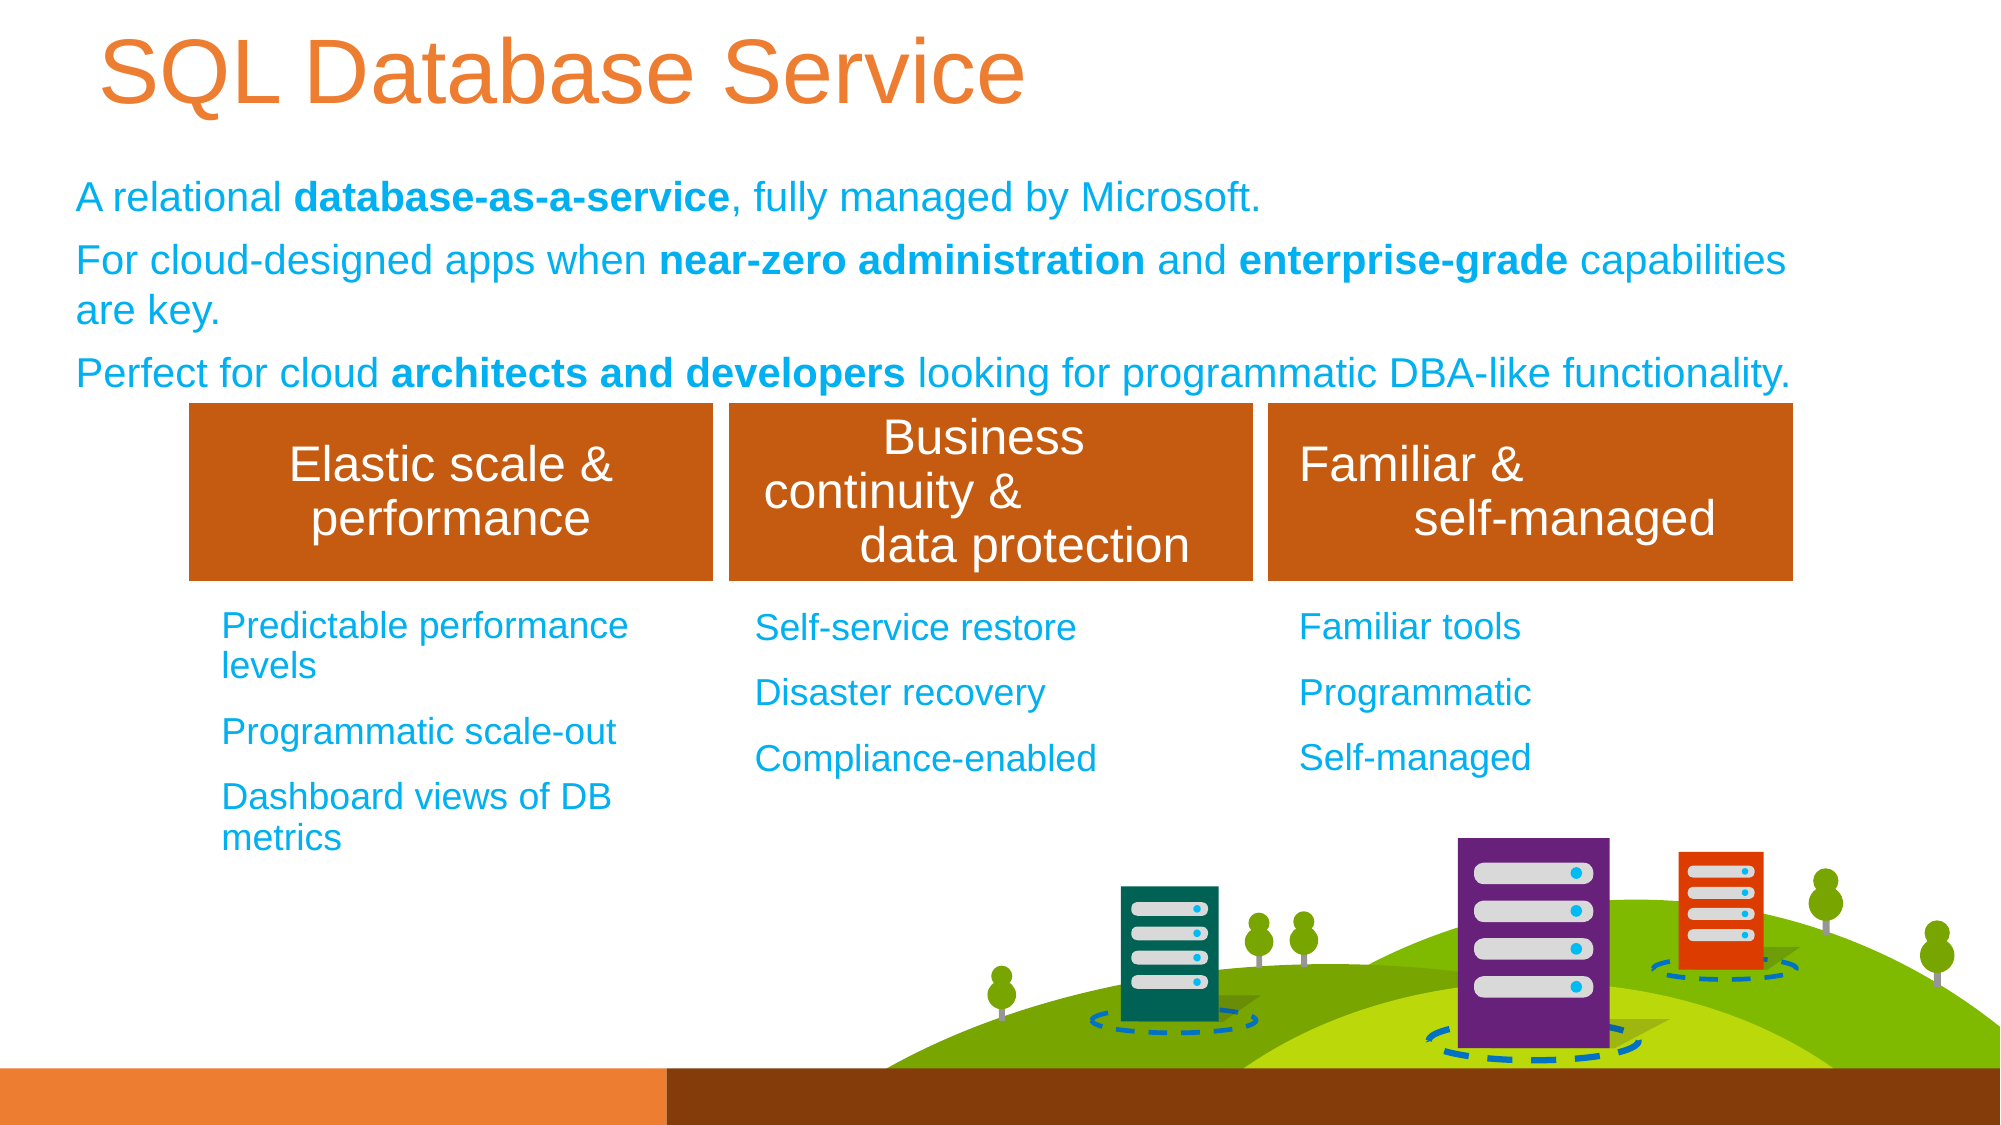

# SQL Database Service
A relational database-as-a-service, fully managed by Microsoft.
For cloud-designed apps when near-zero administration and enterprise-grade capabilities are key.
Perfect for cloud architects and developers looking for programmatic DBA-like functionality.
Familiar &                       self-managed
Elastic scale & performance
Business
continuity &                    data protection
Predictable performance levels
Programmatic scale-out
Dashboard views of DB metrics
Familiar tools
Programmatic
Self-managed
Self-service restore
Disaster recovery
Compliance-enabled